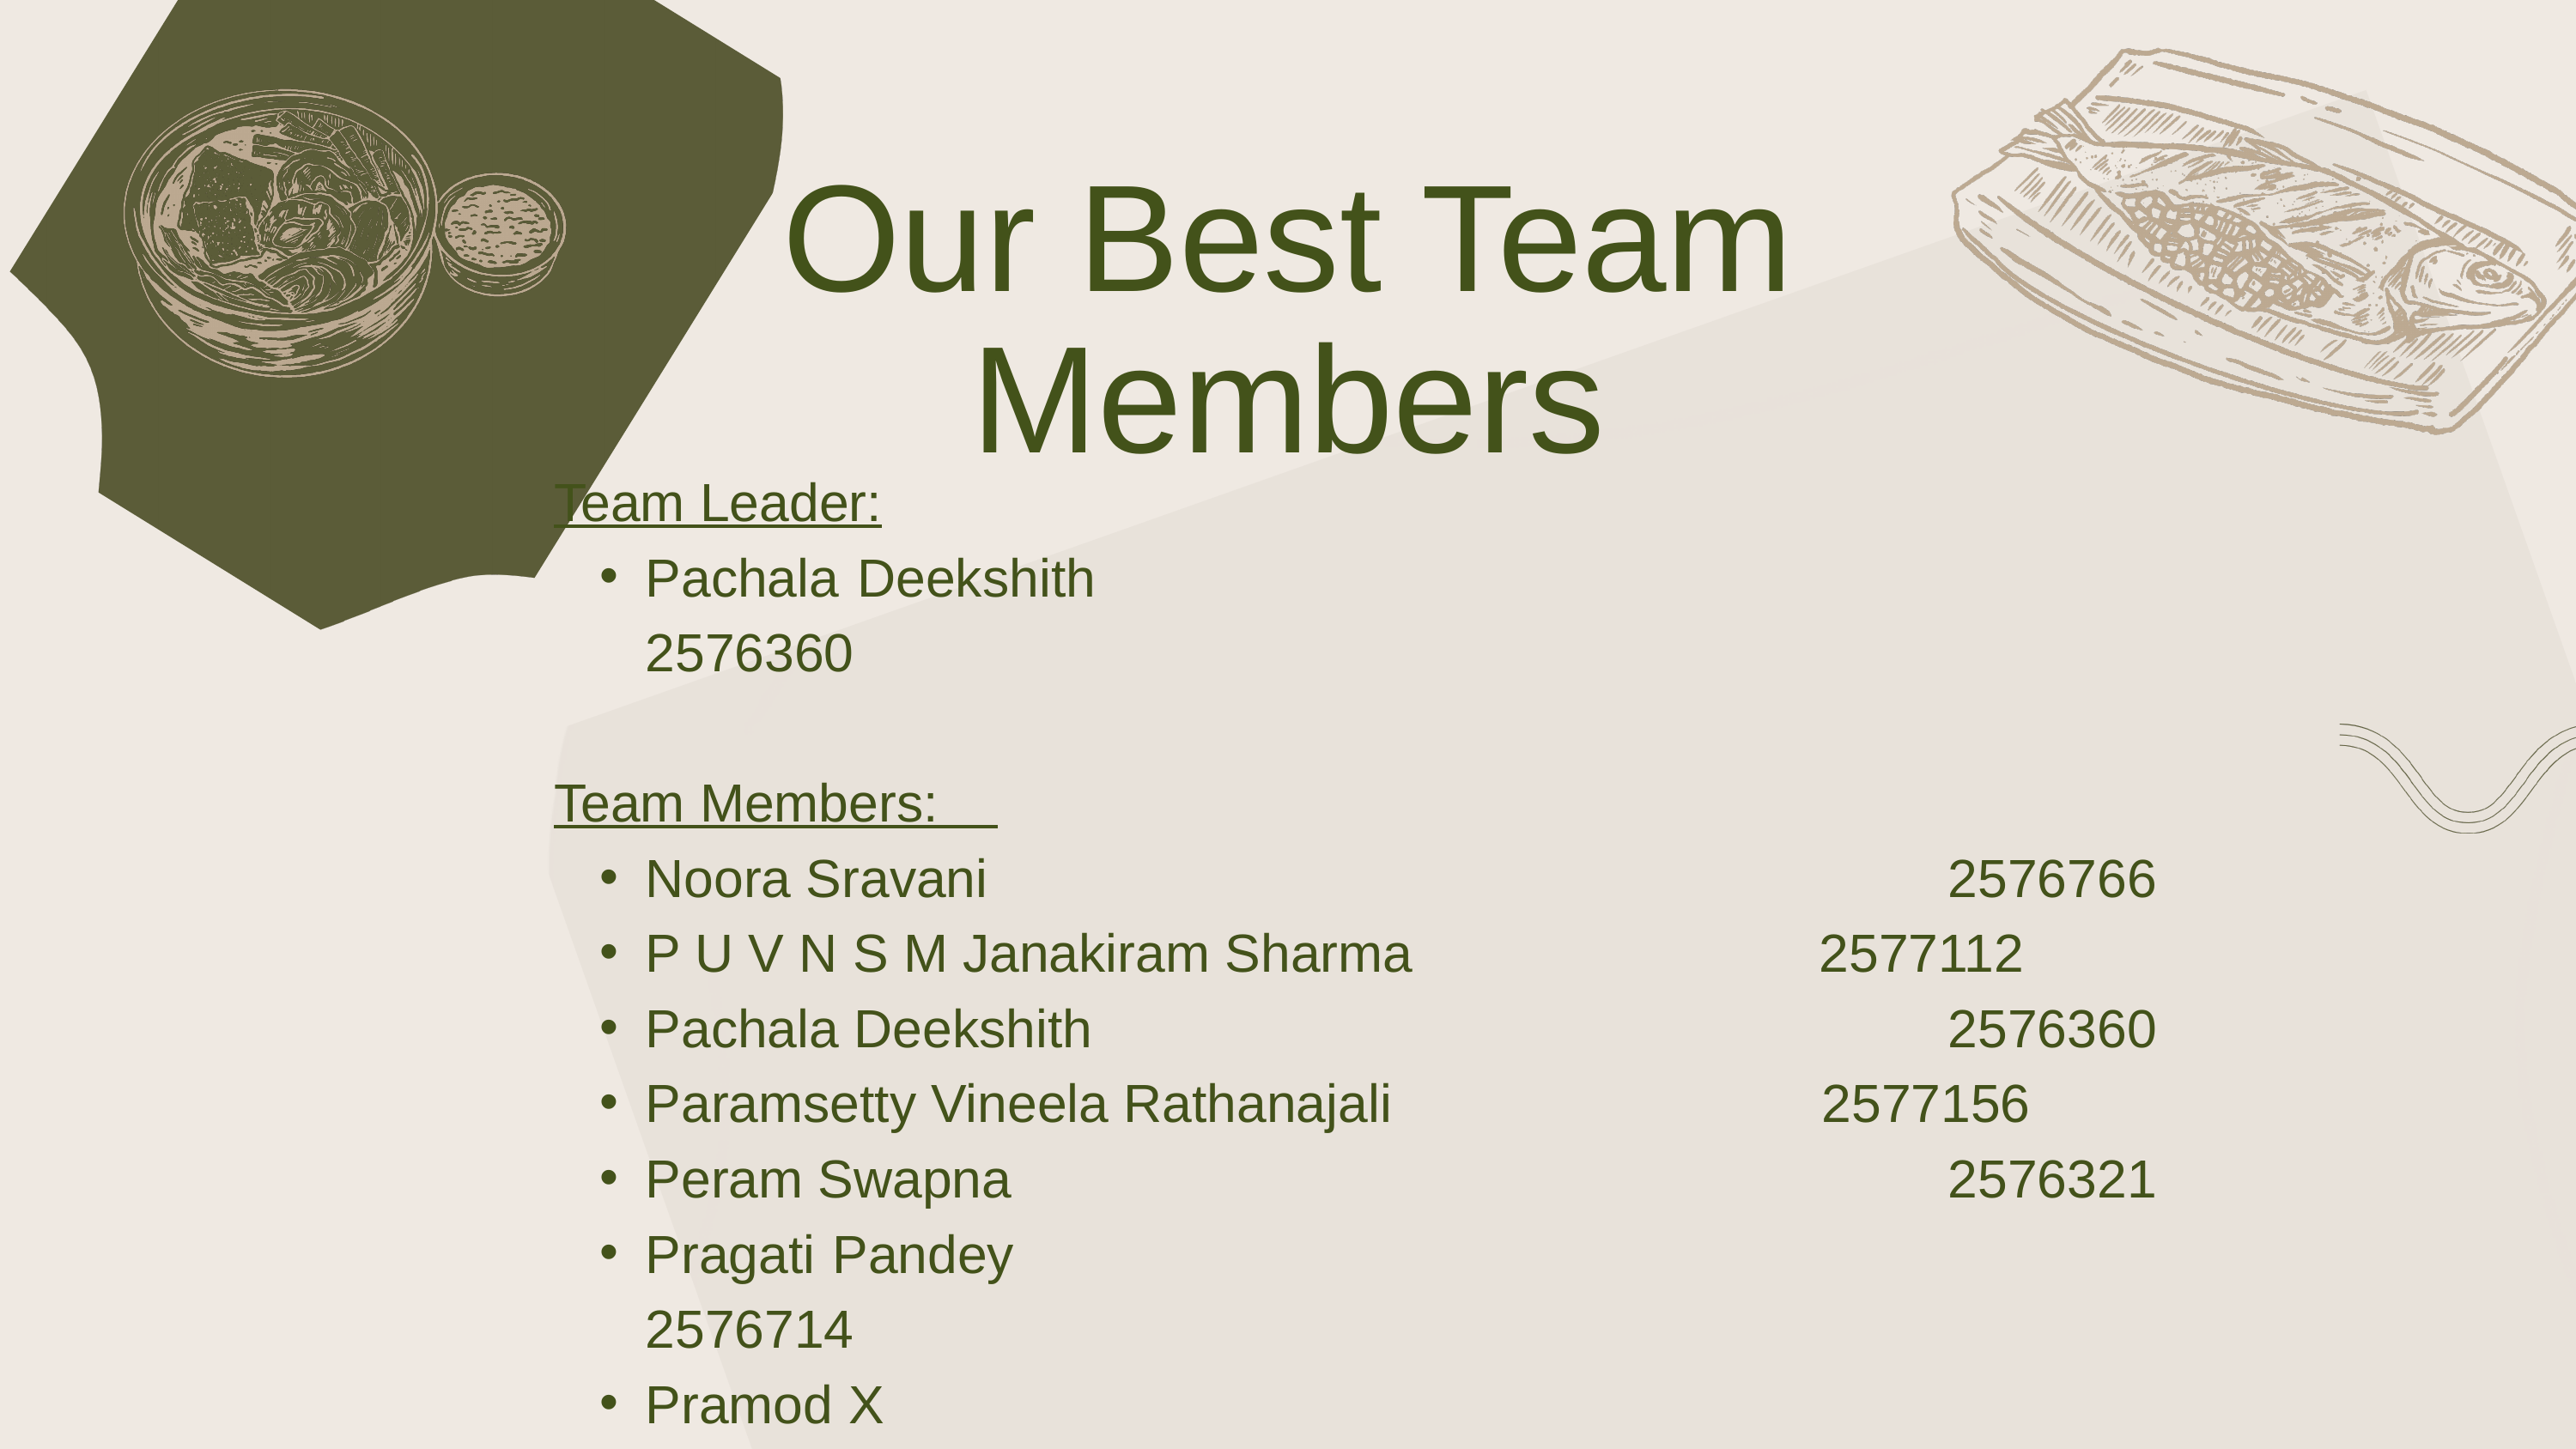

Our Best Team Members

Team Leader:
Pachala Deekshith                                                             2576360

Team Members:
Noora Sravani                                                       		 2576766
P U V N S M Janakiram Sharma                          	 2577112
Pachala Deekshith                                                  	 2576360
Paramsetty Vineela Rathanajali                             2577156
Peram Swapna                                                     		 2576321
Pragati Pandey                                                                     2576714
Pramod X                                                                                   2577108
Pramukha A U                                                                        2577217